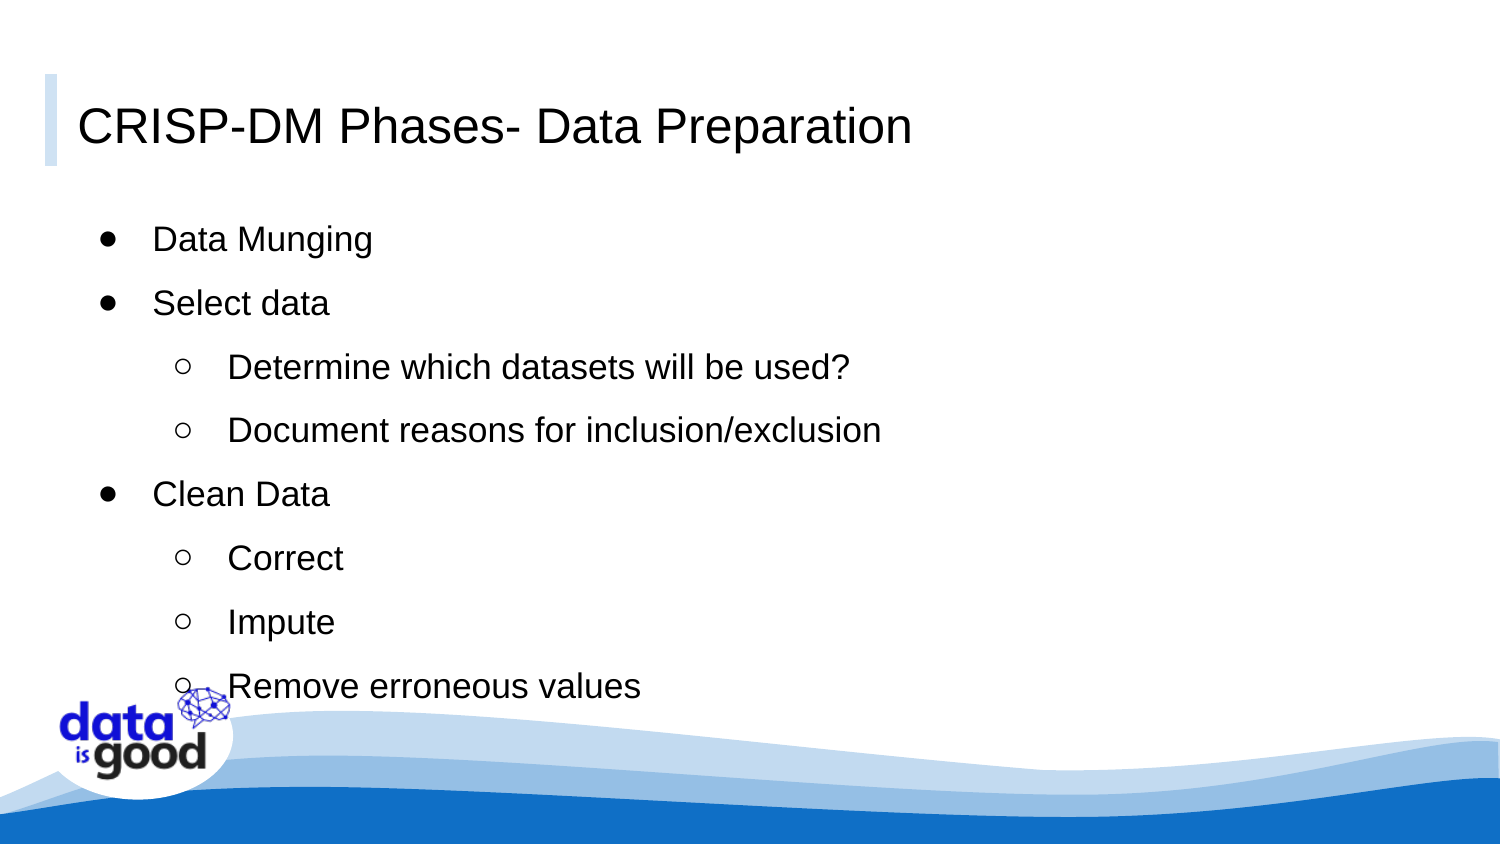

# CRISP-DM Phases- Data Preparation
Data Munging
Select data
Determine which datasets will be used?
Document reasons for inclusion/exclusion
Clean Data
Correct
Impute
Remove erroneous values